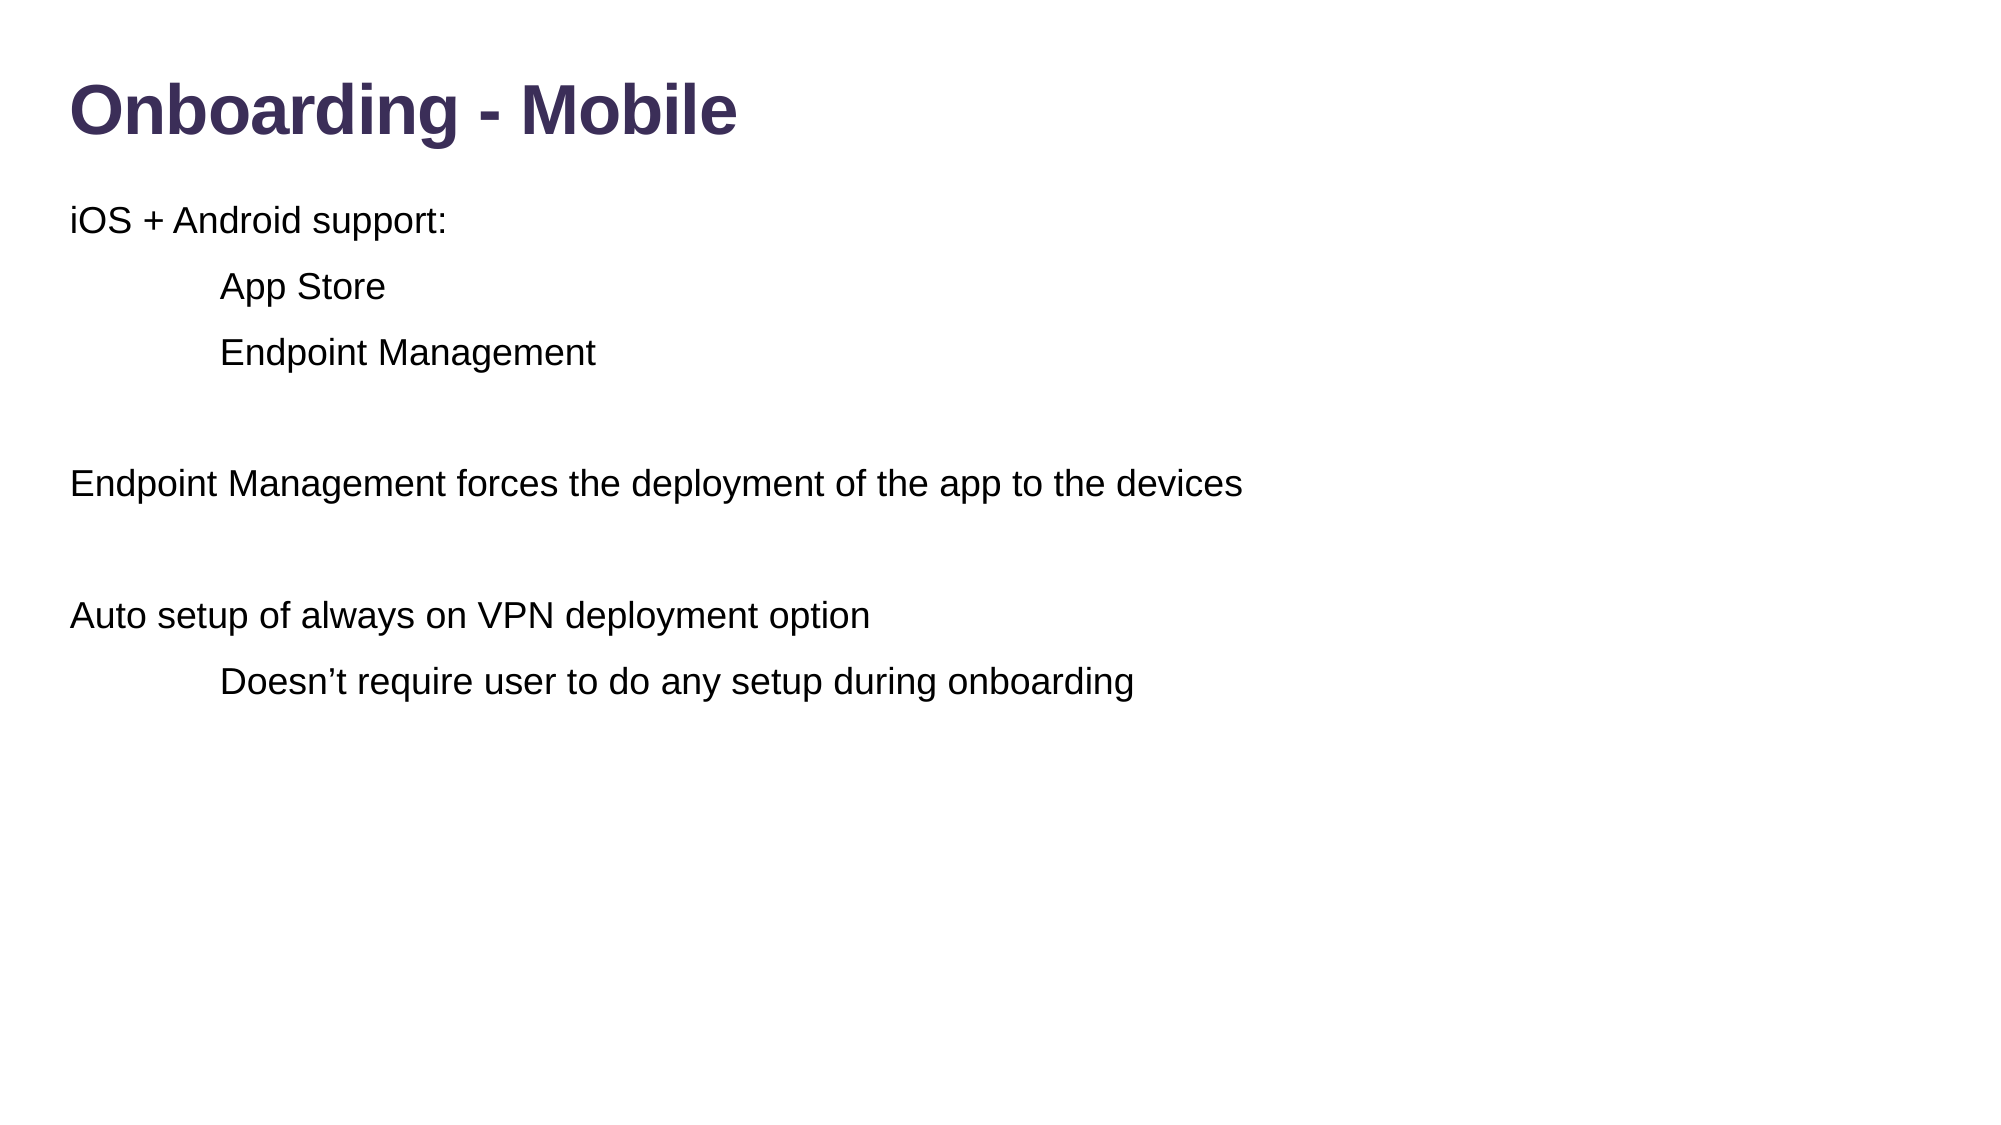

# Onboarding - Mobile
iOS + Android support:
	App Store
	Endpoint Management

Endpoint Management forces the deployment of the app to the devices

Auto setup of always on VPN deployment option
	Doesn’t require user to do any setup during onboarding